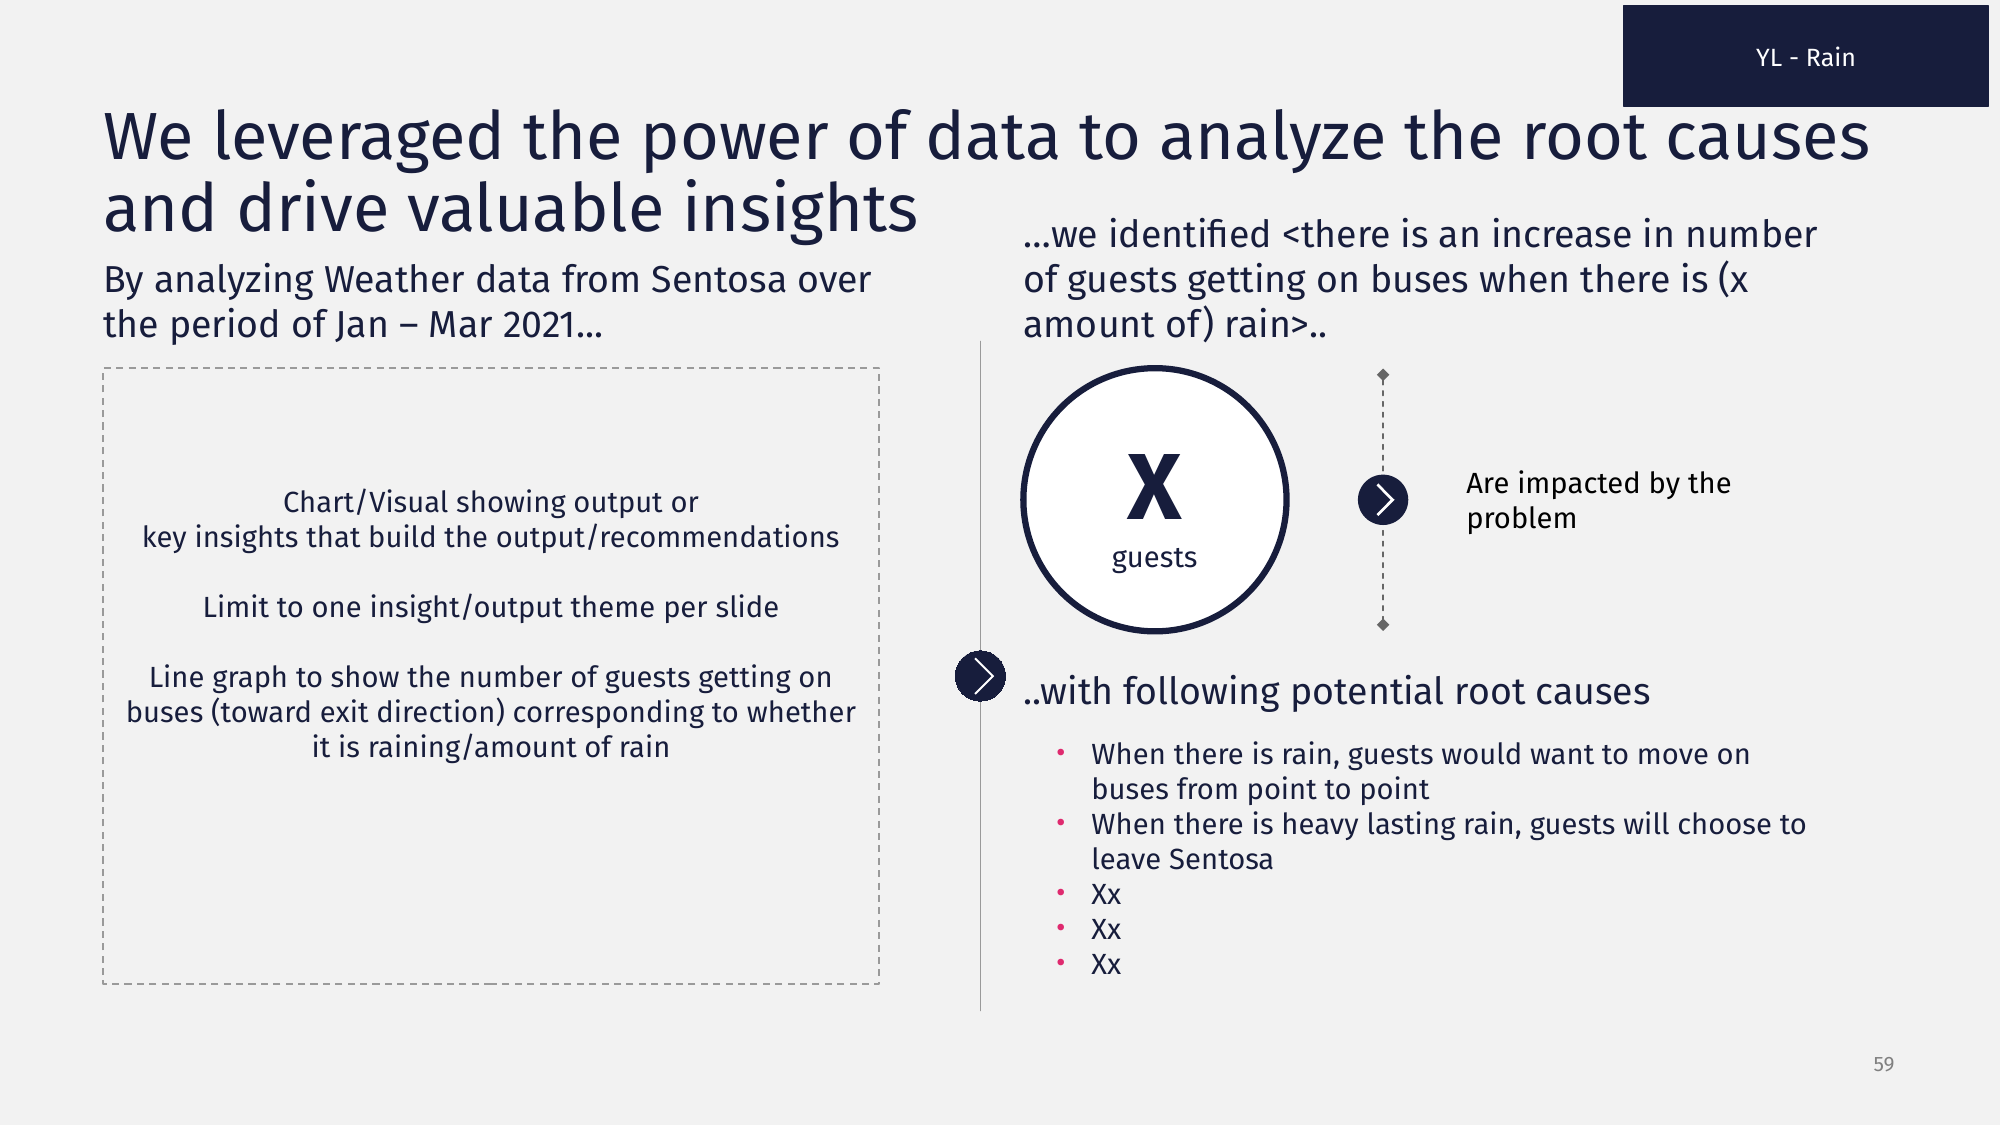

YL - Rain
# We leveraged the power of data to analyze the root causes and drive valuable insights
By analyzing Weather data from Sentosa over the period of Jan – Mar 2021...
…we identified <there is an increase in number of guests getting on buses when there is (x amount of) rain>..

Chart/Visual showing output or
key insights that build the output/recommendations

Limit to one insight/output theme per slide

Line graph to show the number of guests getting on buses (toward exit direction) corresponding to whether it is raining/amount of rain

X
guests
Are impacted by the problem

..with following potential root causes
When there is rain, guests would want to move on buses from point to point
When there is heavy lasting rain, guests will choose to leave Sentosa
Xx
Xx
Xx